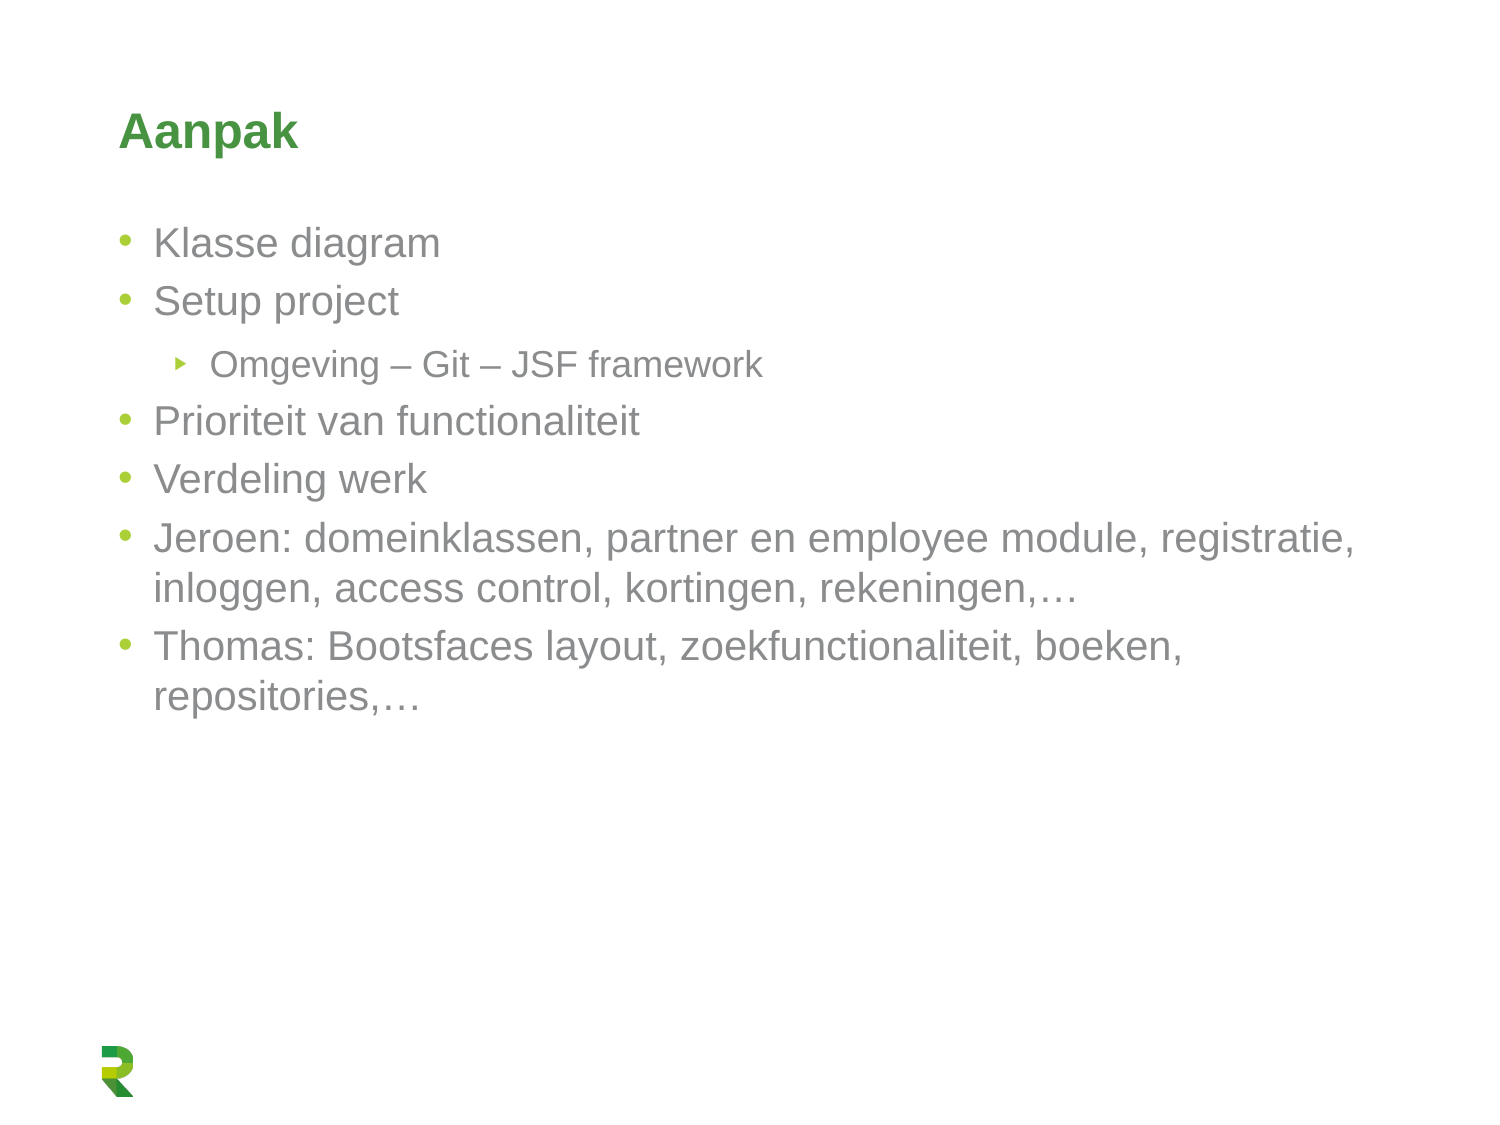

# Aanpak
Klasse diagram
Setup project
Omgeving – Git – JSF framework
Prioriteit van functionaliteit
Verdeling werk
Jeroen: domeinklassen, partner en employee module, registratie, inloggen, access control, kortingen, rekeningen,…
Thomas: Bootsfaces layout, zoekfunctionaliteit, boeken, repositories,…